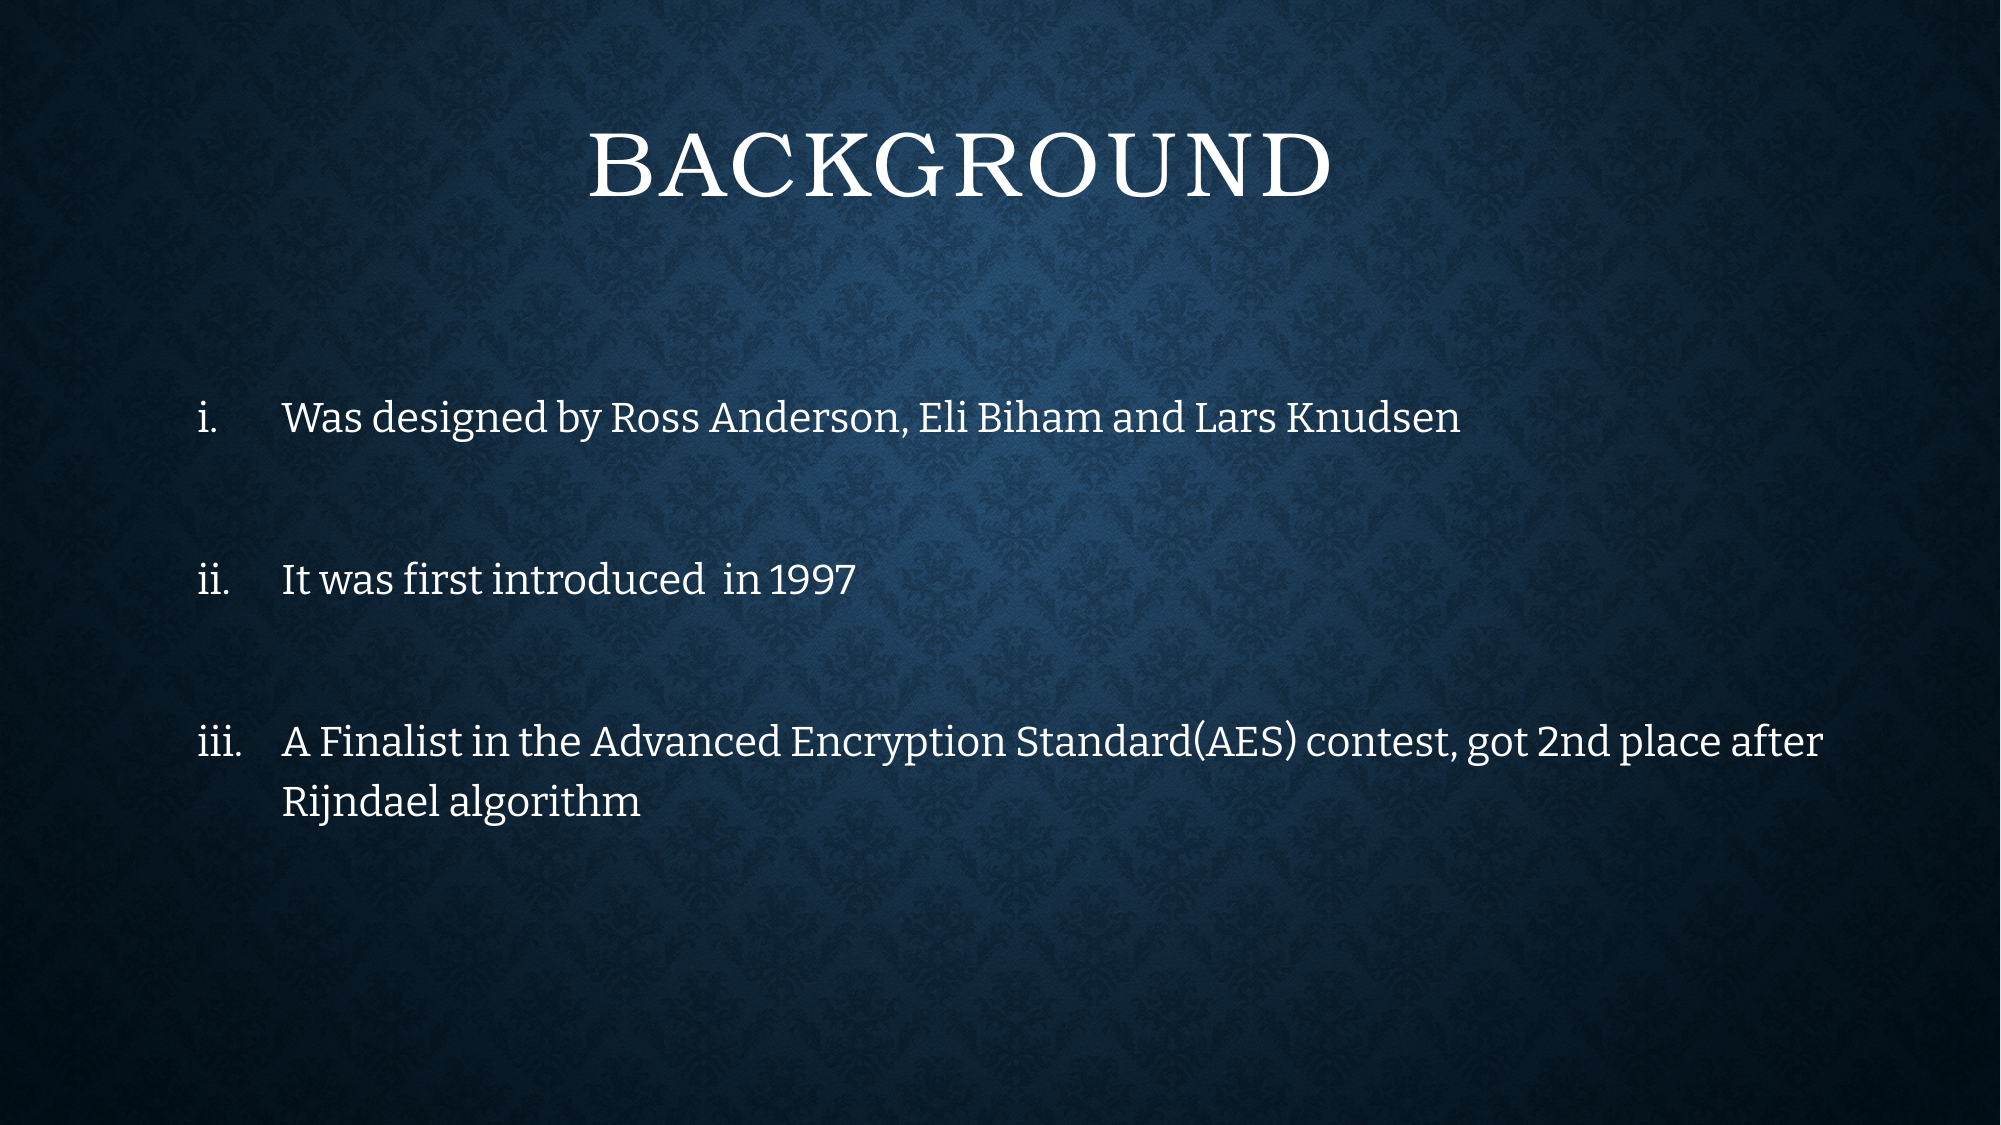

# Background

Was designed by Ross Anderson, Eli Biham and Lars Knudsen

It was first introduced  in 1997

A Finalist in the Advanced Encryption Standard(AES) contest, got 2nd place after Rijndael algorithm